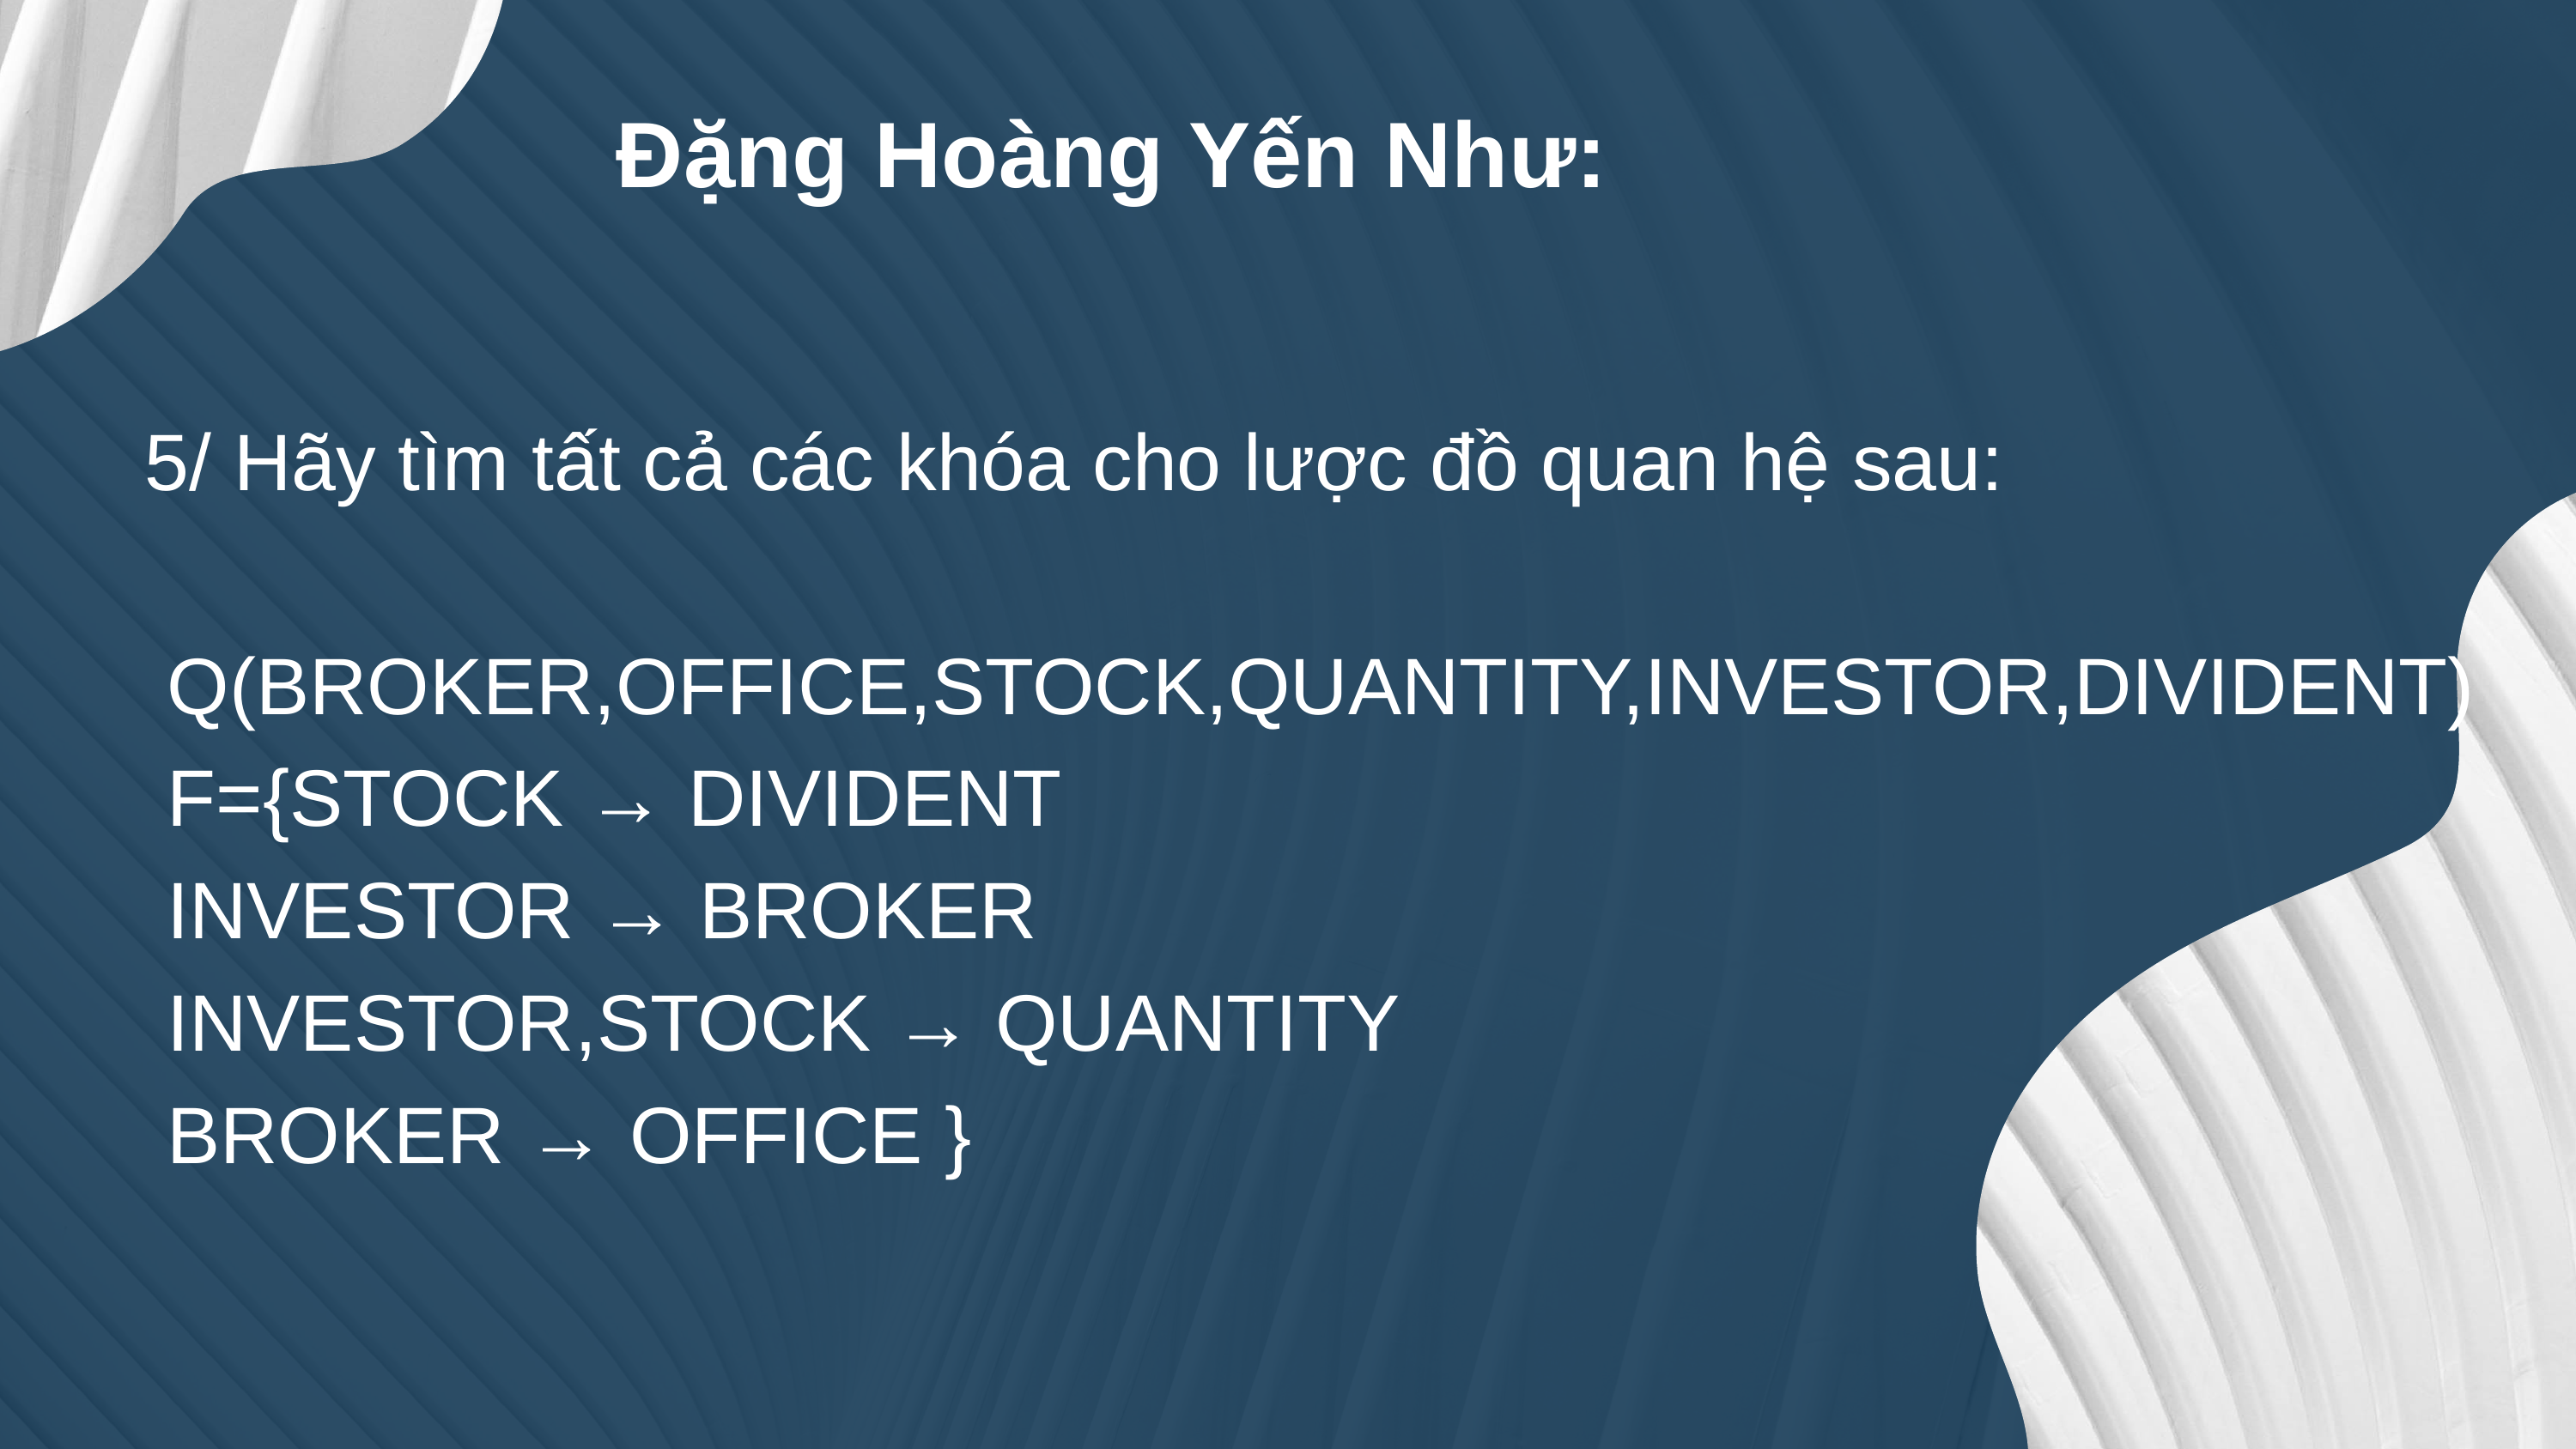

Đặng Hoàng Yến Như:
5/ Hãy tìm tất cả các khóa cho lược đồ quan hệ sau:

 Q(BROKER,OFFICE,STOCK,QUANTITY,INVESTOR,DIVIDENT)
 F={STOCK → DIVIDENT
 INVESTOR → BROKER
 INVESTOR,STOCK → QUANTITY
 BROKER → OFFICE }